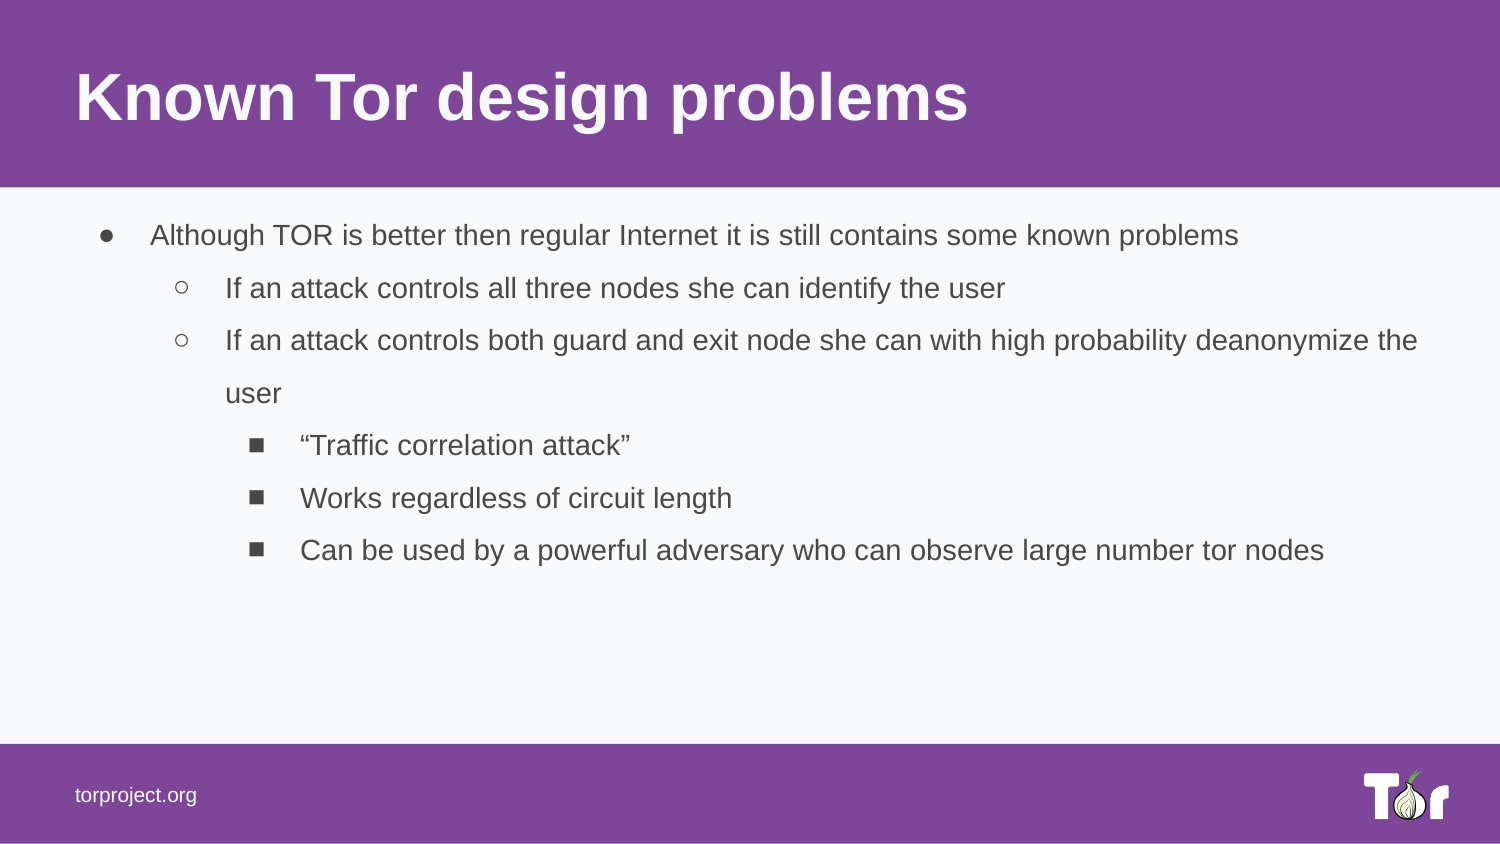

Known Tor design problems

Although TOR is better then regular Internet it is still contains some known problems
If an attack controls all three nodes she can identify the user
If an attack controls both guard and exit node she can with high probability deanonymize the user
“Traffic correlation attack”
Works regardless of circuit length
Can be used by a powerful adversary who can observe large number tor nodes